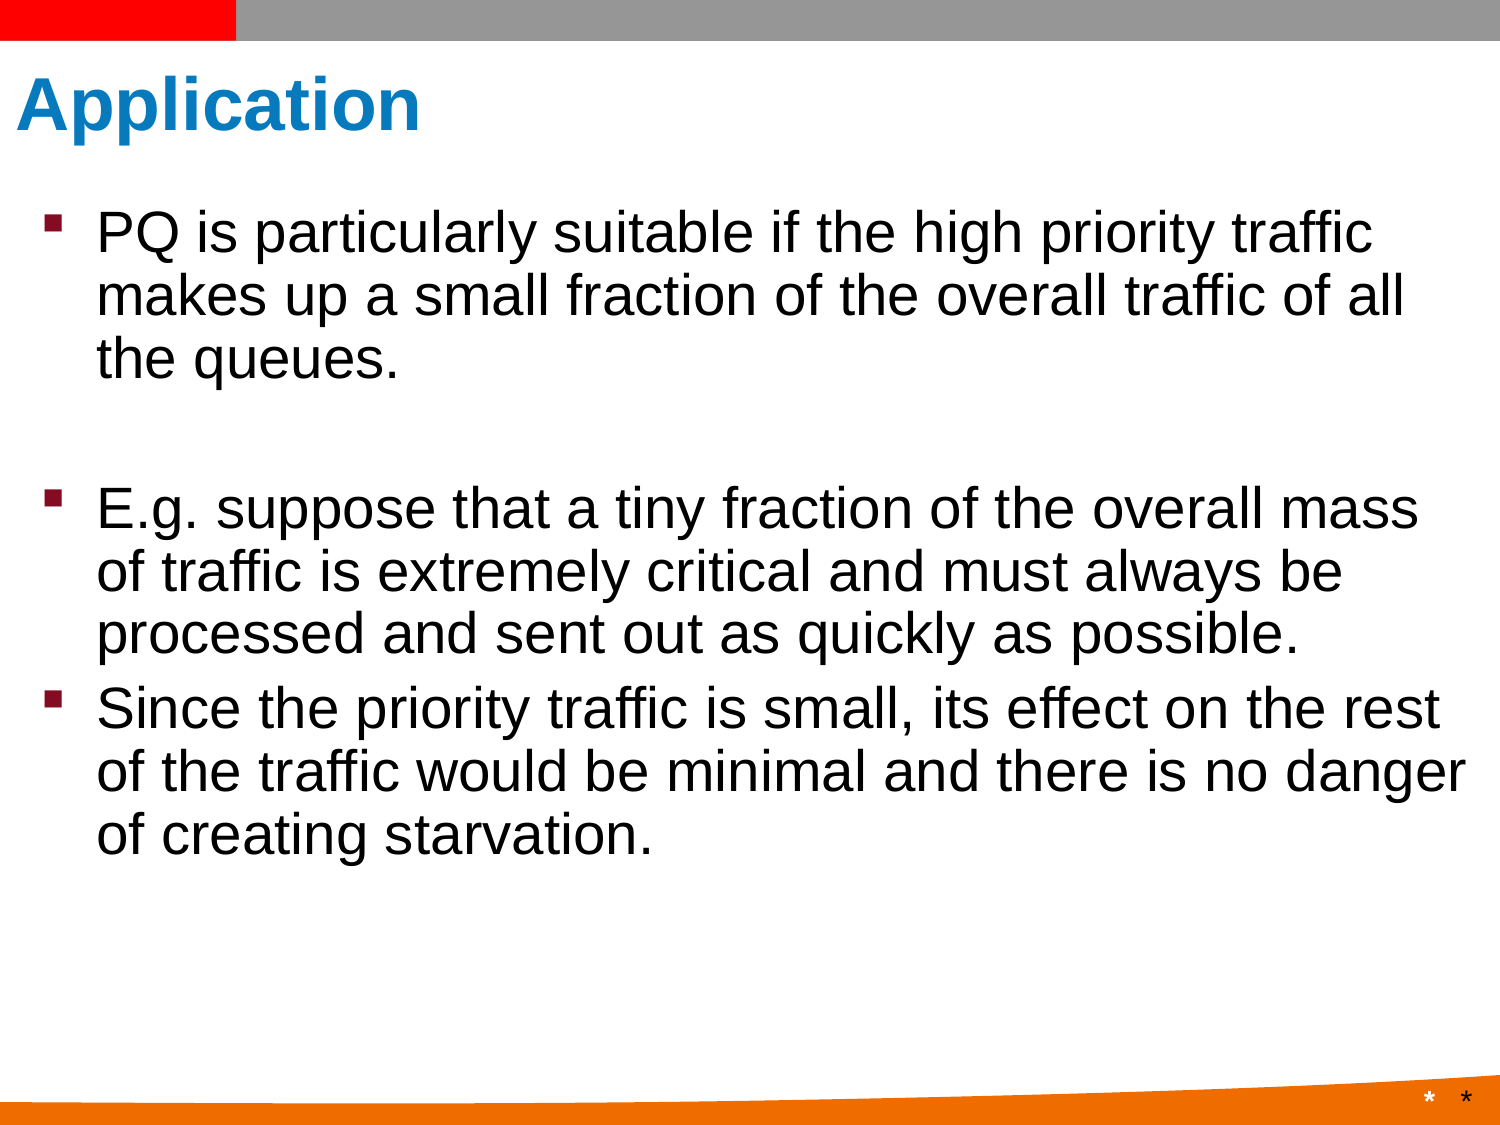

# Application
PQ is particularly suitable if the high priority traffic makes up a small fraction of the overall traffic of all the queues.

E.g. suppose that a tiny fraction of the overall mass of traffic is extremely critical and must always be processed and sent out as quickly as possible.
Since the priority traffic is small, its effect on the rest of the traffic would be minimal and there is no danger of creating starvation.

*